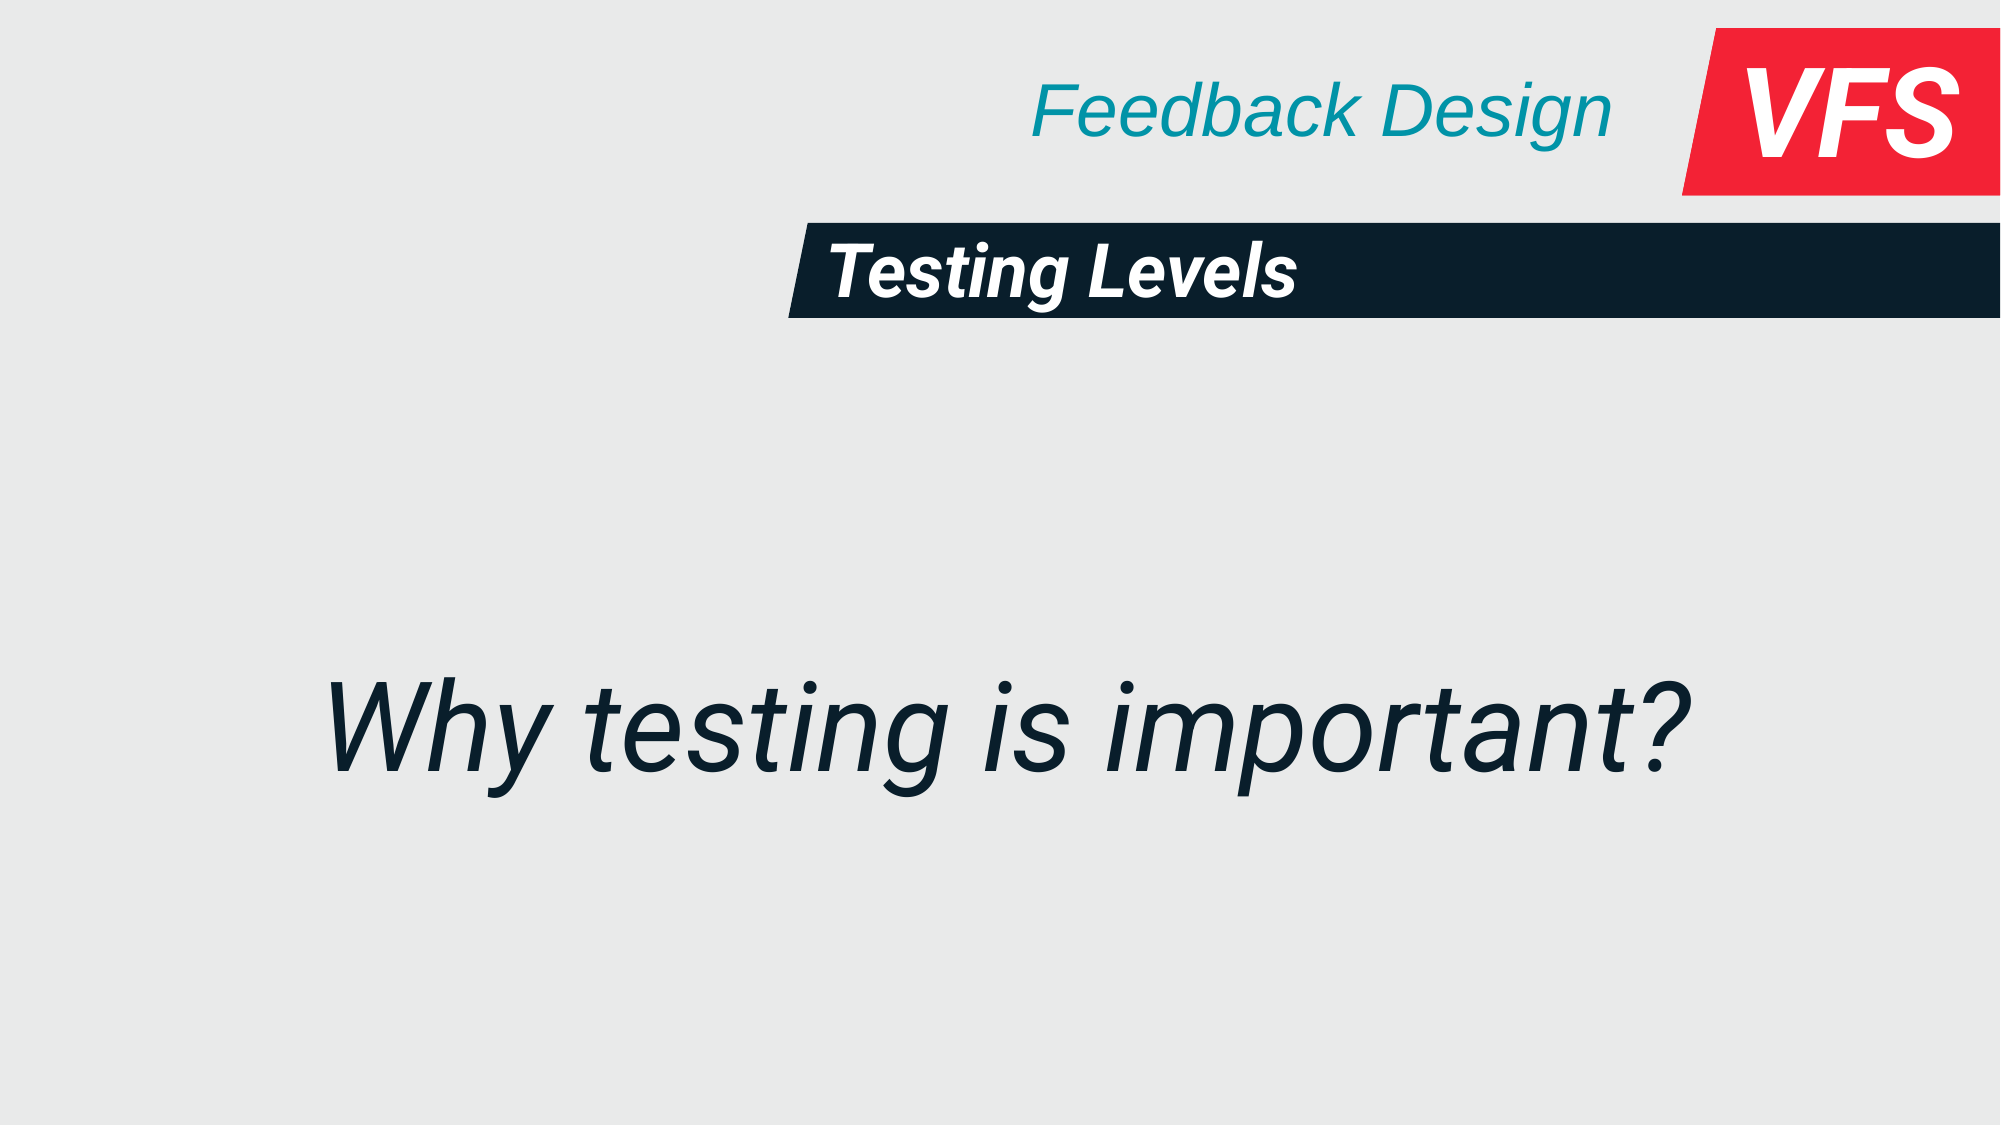

# Feedback Design
Testing Levels
Why testing is important?